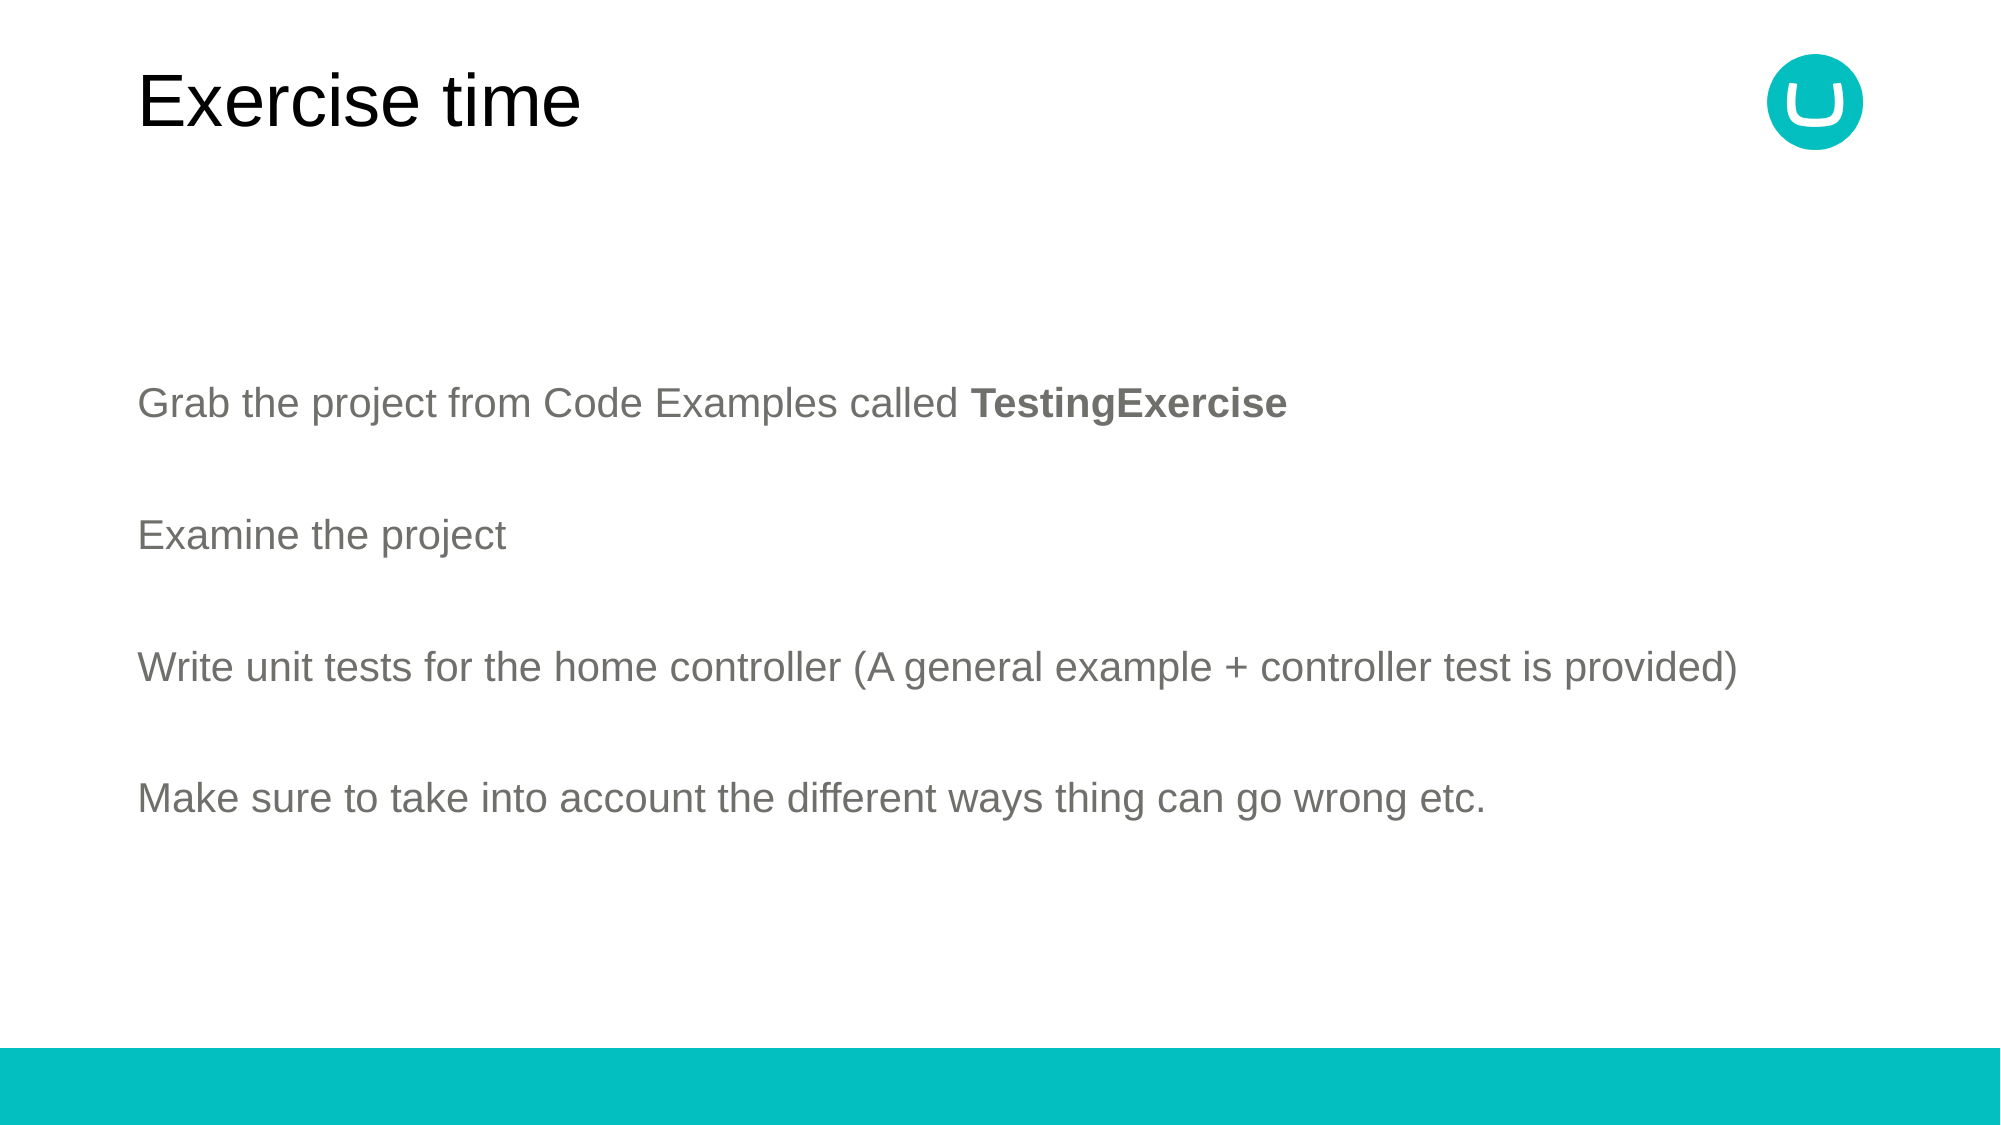

# Exercise time
Grab the project from Code Examples called TestingExercise

Examine the project

Write unit tests for the home controller (A general example + controller test is provided)

Make sure to take into account the different ways thing can go wrong etc.